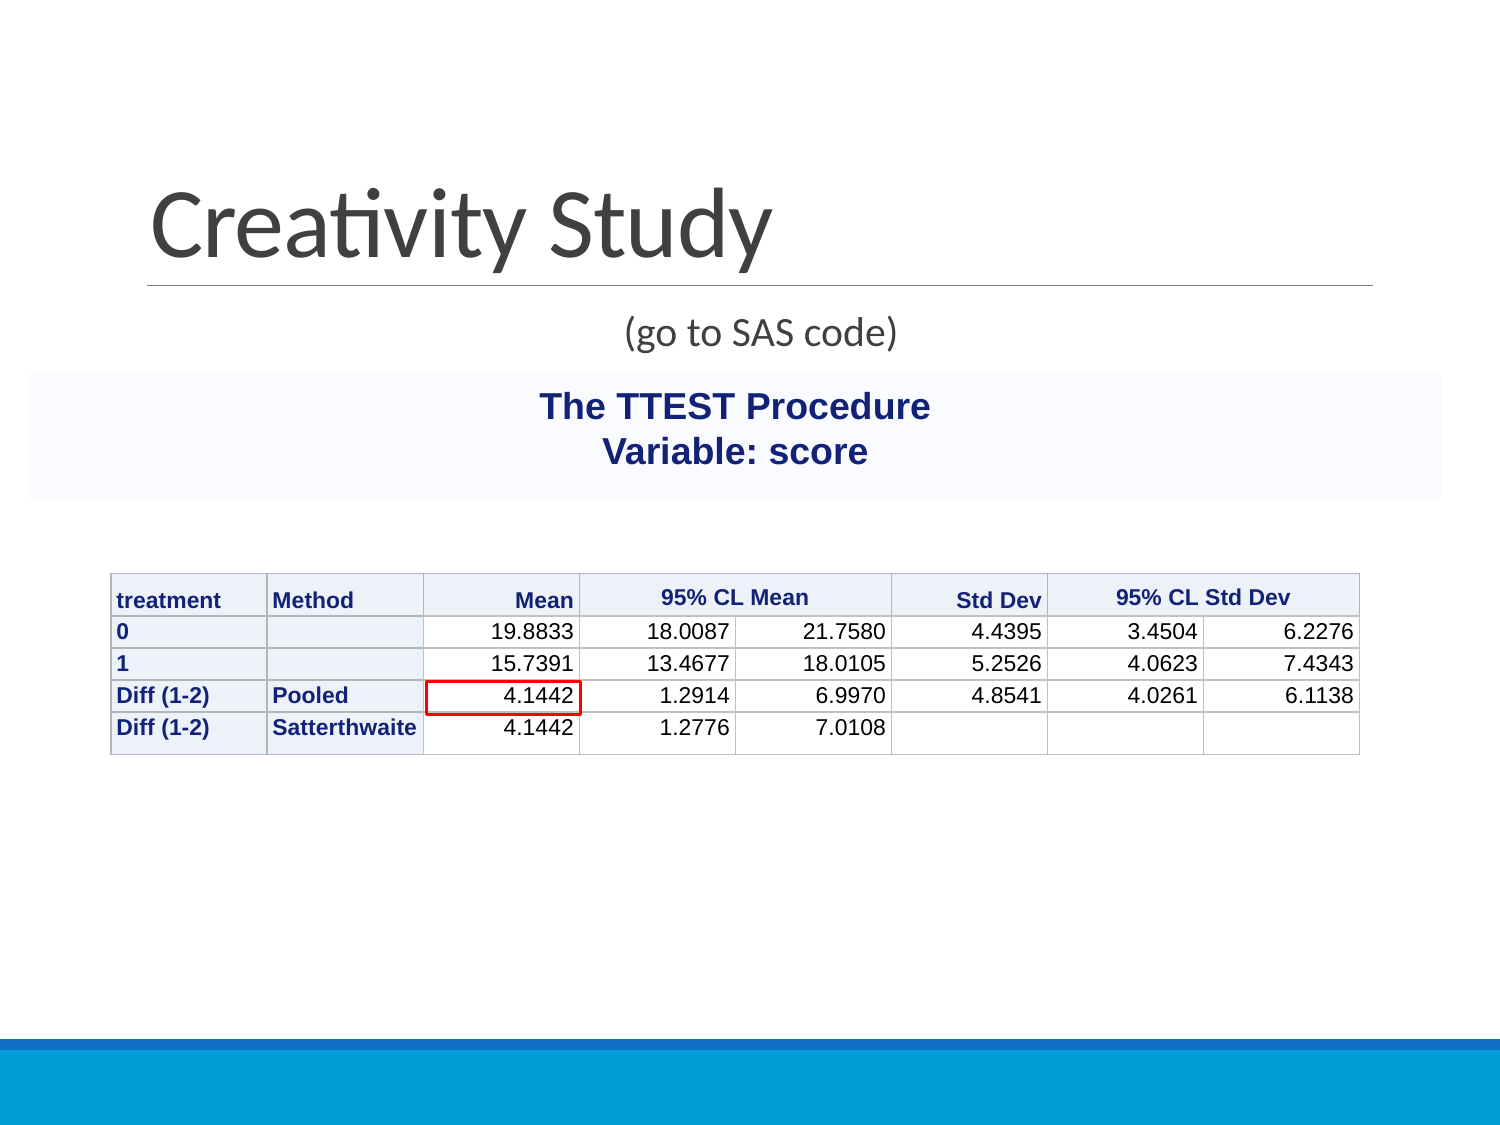

# Creativity Study
(go to SAS code)
The TTEST Procedure
Variable: score
| treatment | Method | Mean | 95% CL Mean |  | Std Dev | 95% CL Std Dev |  |
| --- | --- | --- | --- | --- | --- | --- | --- |
| 0 |  | 19.8833 | 18.0087 | 21.7580 | 4.4395 | 3.4504 | 6.2276 |
| 1 |  | 15.7391 | 13.4677 | 18.0105 | 5.2526 | 4.0623 | 7.4343 |
| Diff (1-2) | Pooled | 4.1442 | 1.2914 | 6.9970 | 4.8541 | 4.0261 | 6.1138 |
| Diff (1-2) | Satterthwaite | 4.1442 | 1.2776 | 7.0108 |  |  |  |